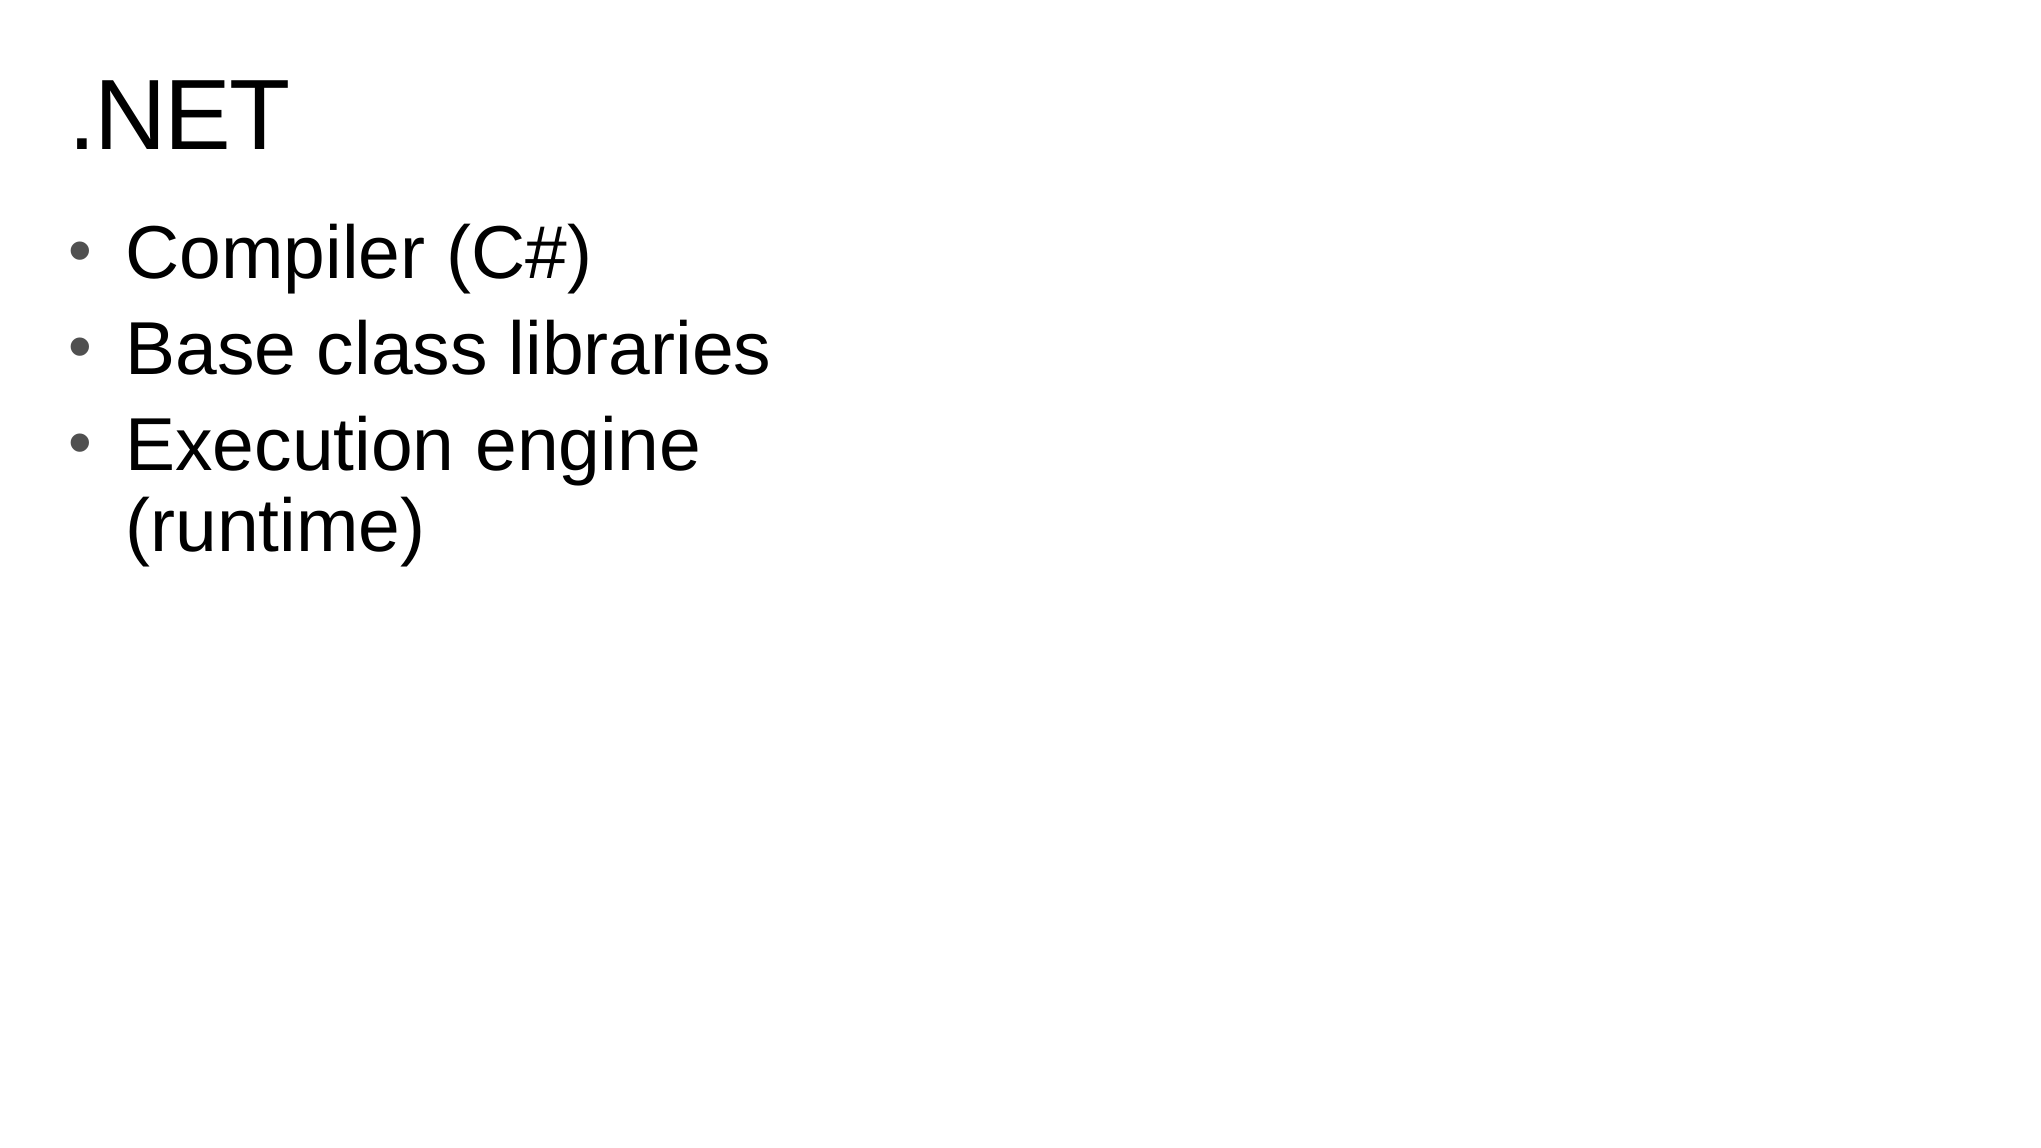

# .NET
Compiler (C#)
Base class libraries
Execution engine (runtime)